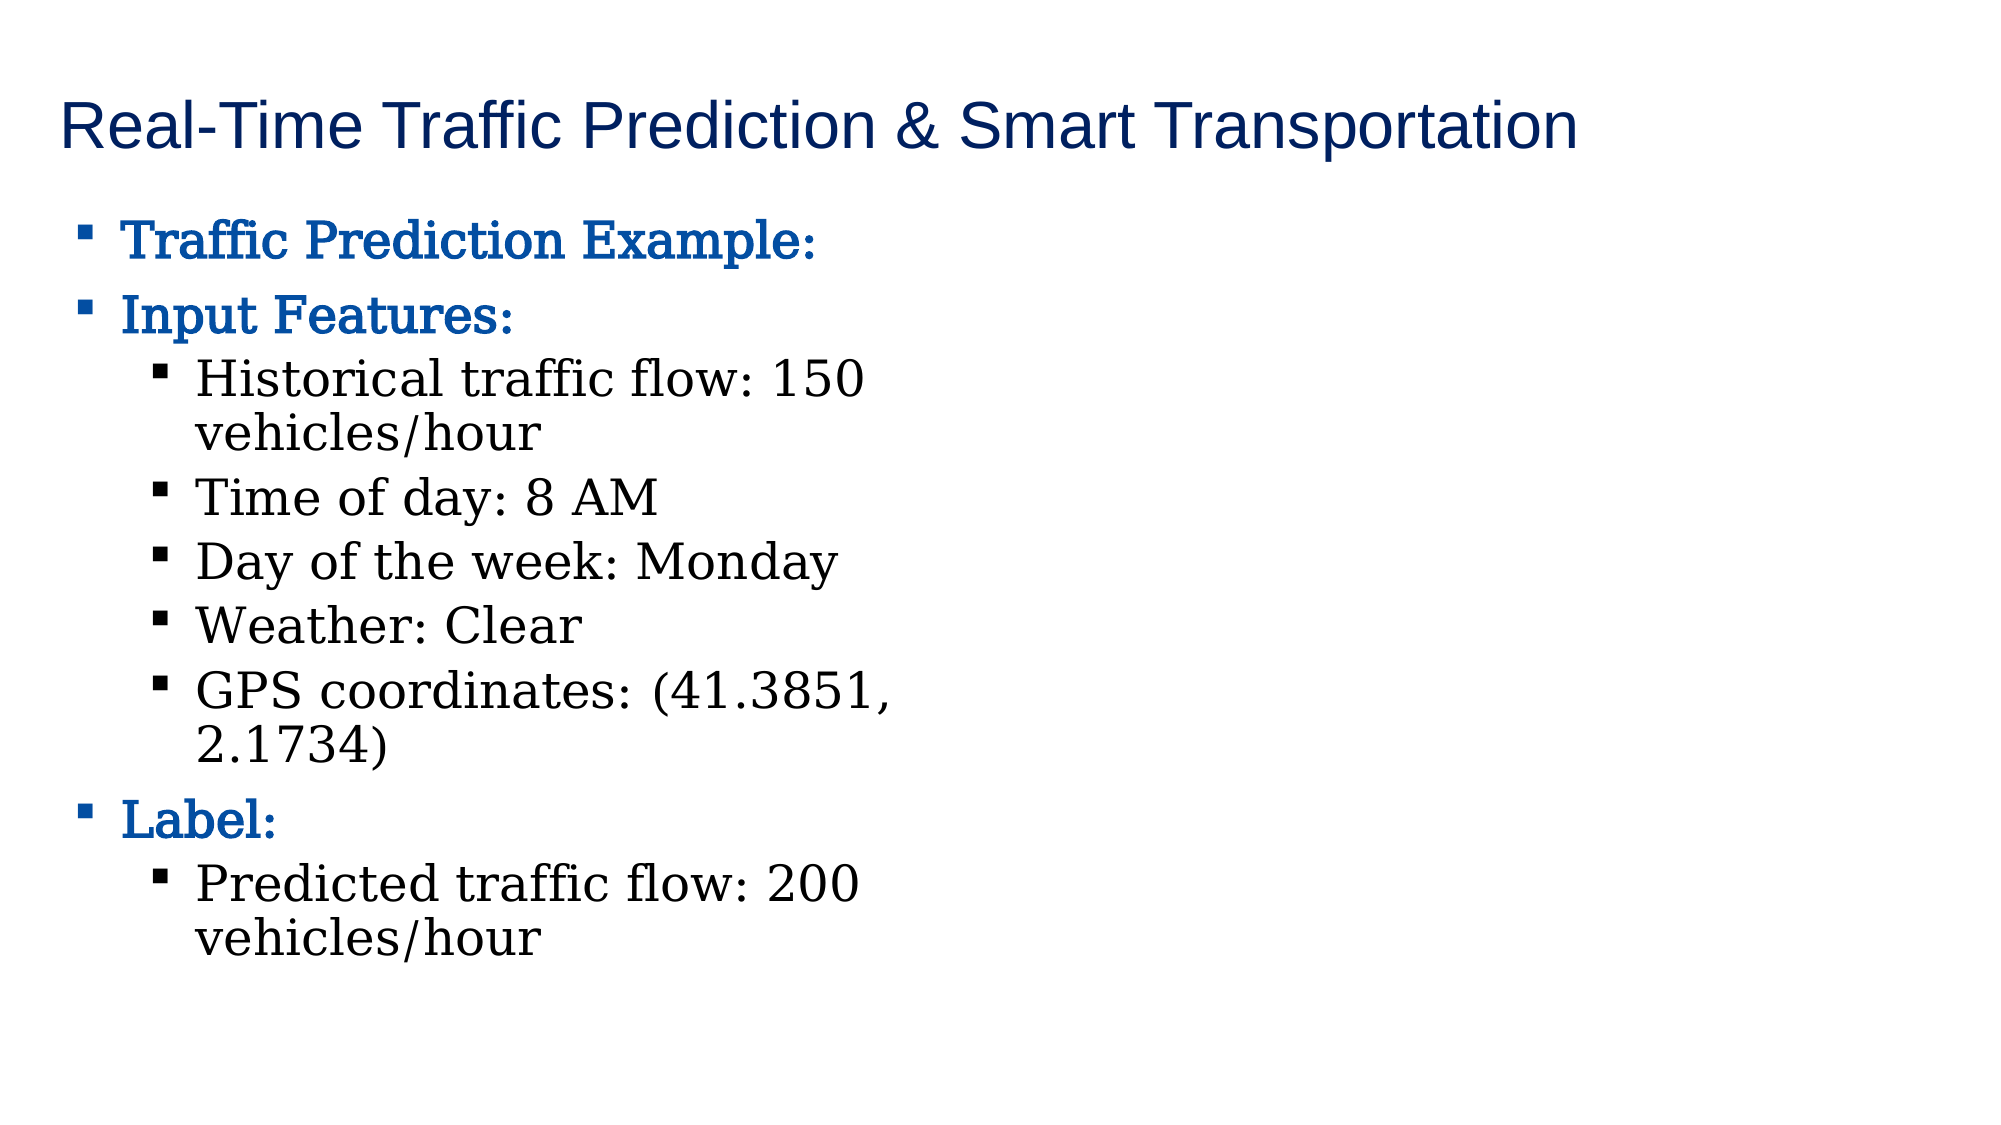

# Real-Time Traffic Prediction & Smart Transportation
Traffic Prediction Example:
Input Features:
Historical traffic flow: 150 vehicles/hour
Time of day: 8 AM
Day of the week: Monday
Weather: Clear
GPS coordinates: (41.3851, 2.1734)
Label:
Predicted traffic flow: 200 vehicles/hour